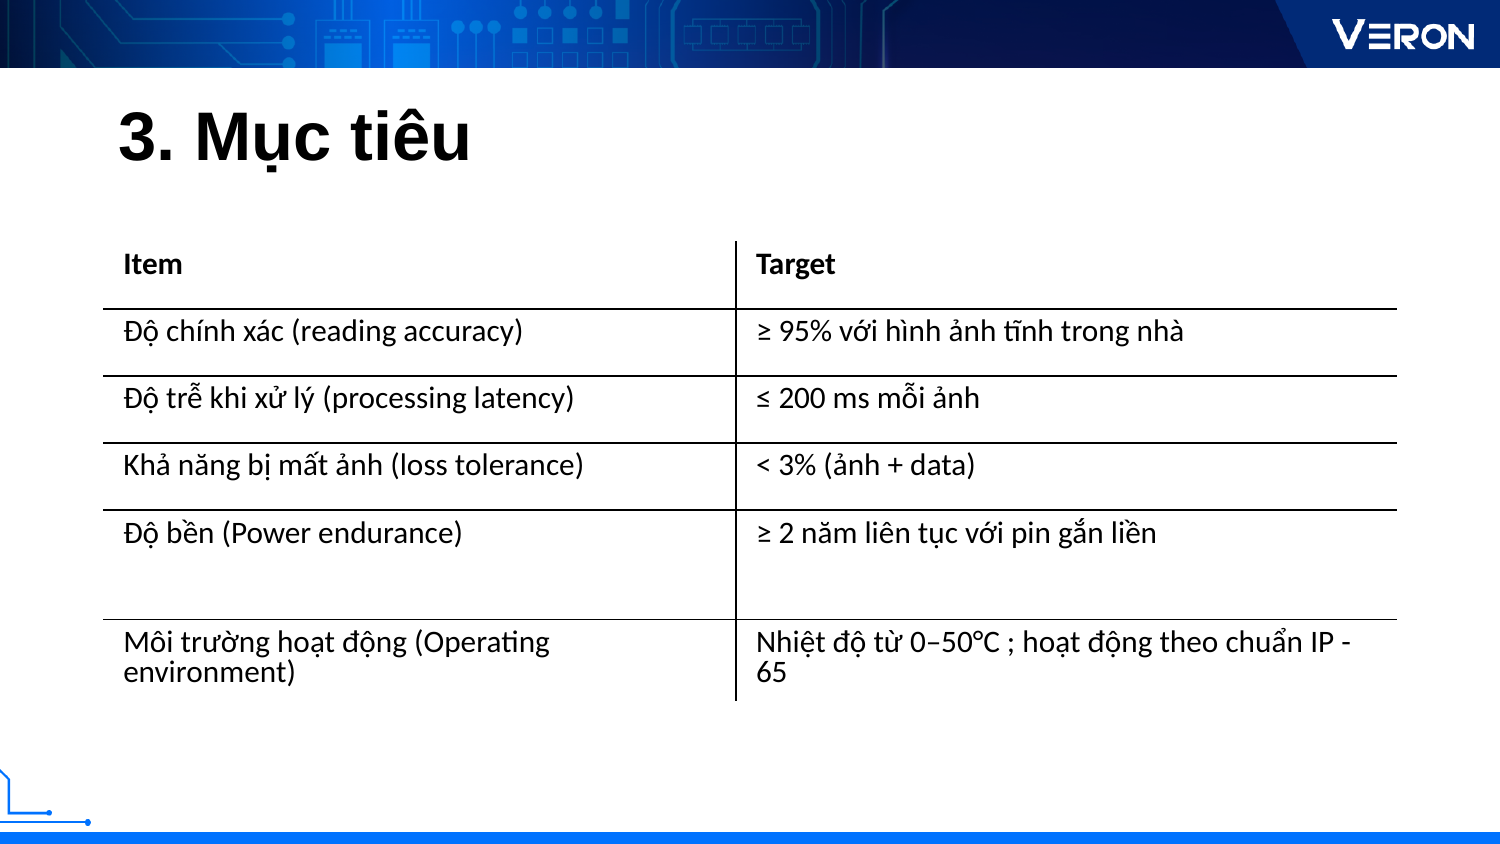

# 3. Mục tiêu
| Item | Target |
| --- | --- |
| Độ chính xác (reading accuracy) | ≥ 95% với hình ảnh tĩnh trong nhà |
| Độ trễ khi xử lý (processing latency) | ≤ 200 ms mỗi ảnh |
| Khả năng bị mất ảnh (loss tolerance) | < 3% (ảnh + data) |
| Độ bền (Power endurance) | ≥ 2 năm liên tục với pin gắn liền |
| Môi trường hoạt động (Operating environment) | Nhiệt độ từ 0–50°C ; hoạt động theo chuẩn IP - 65 |